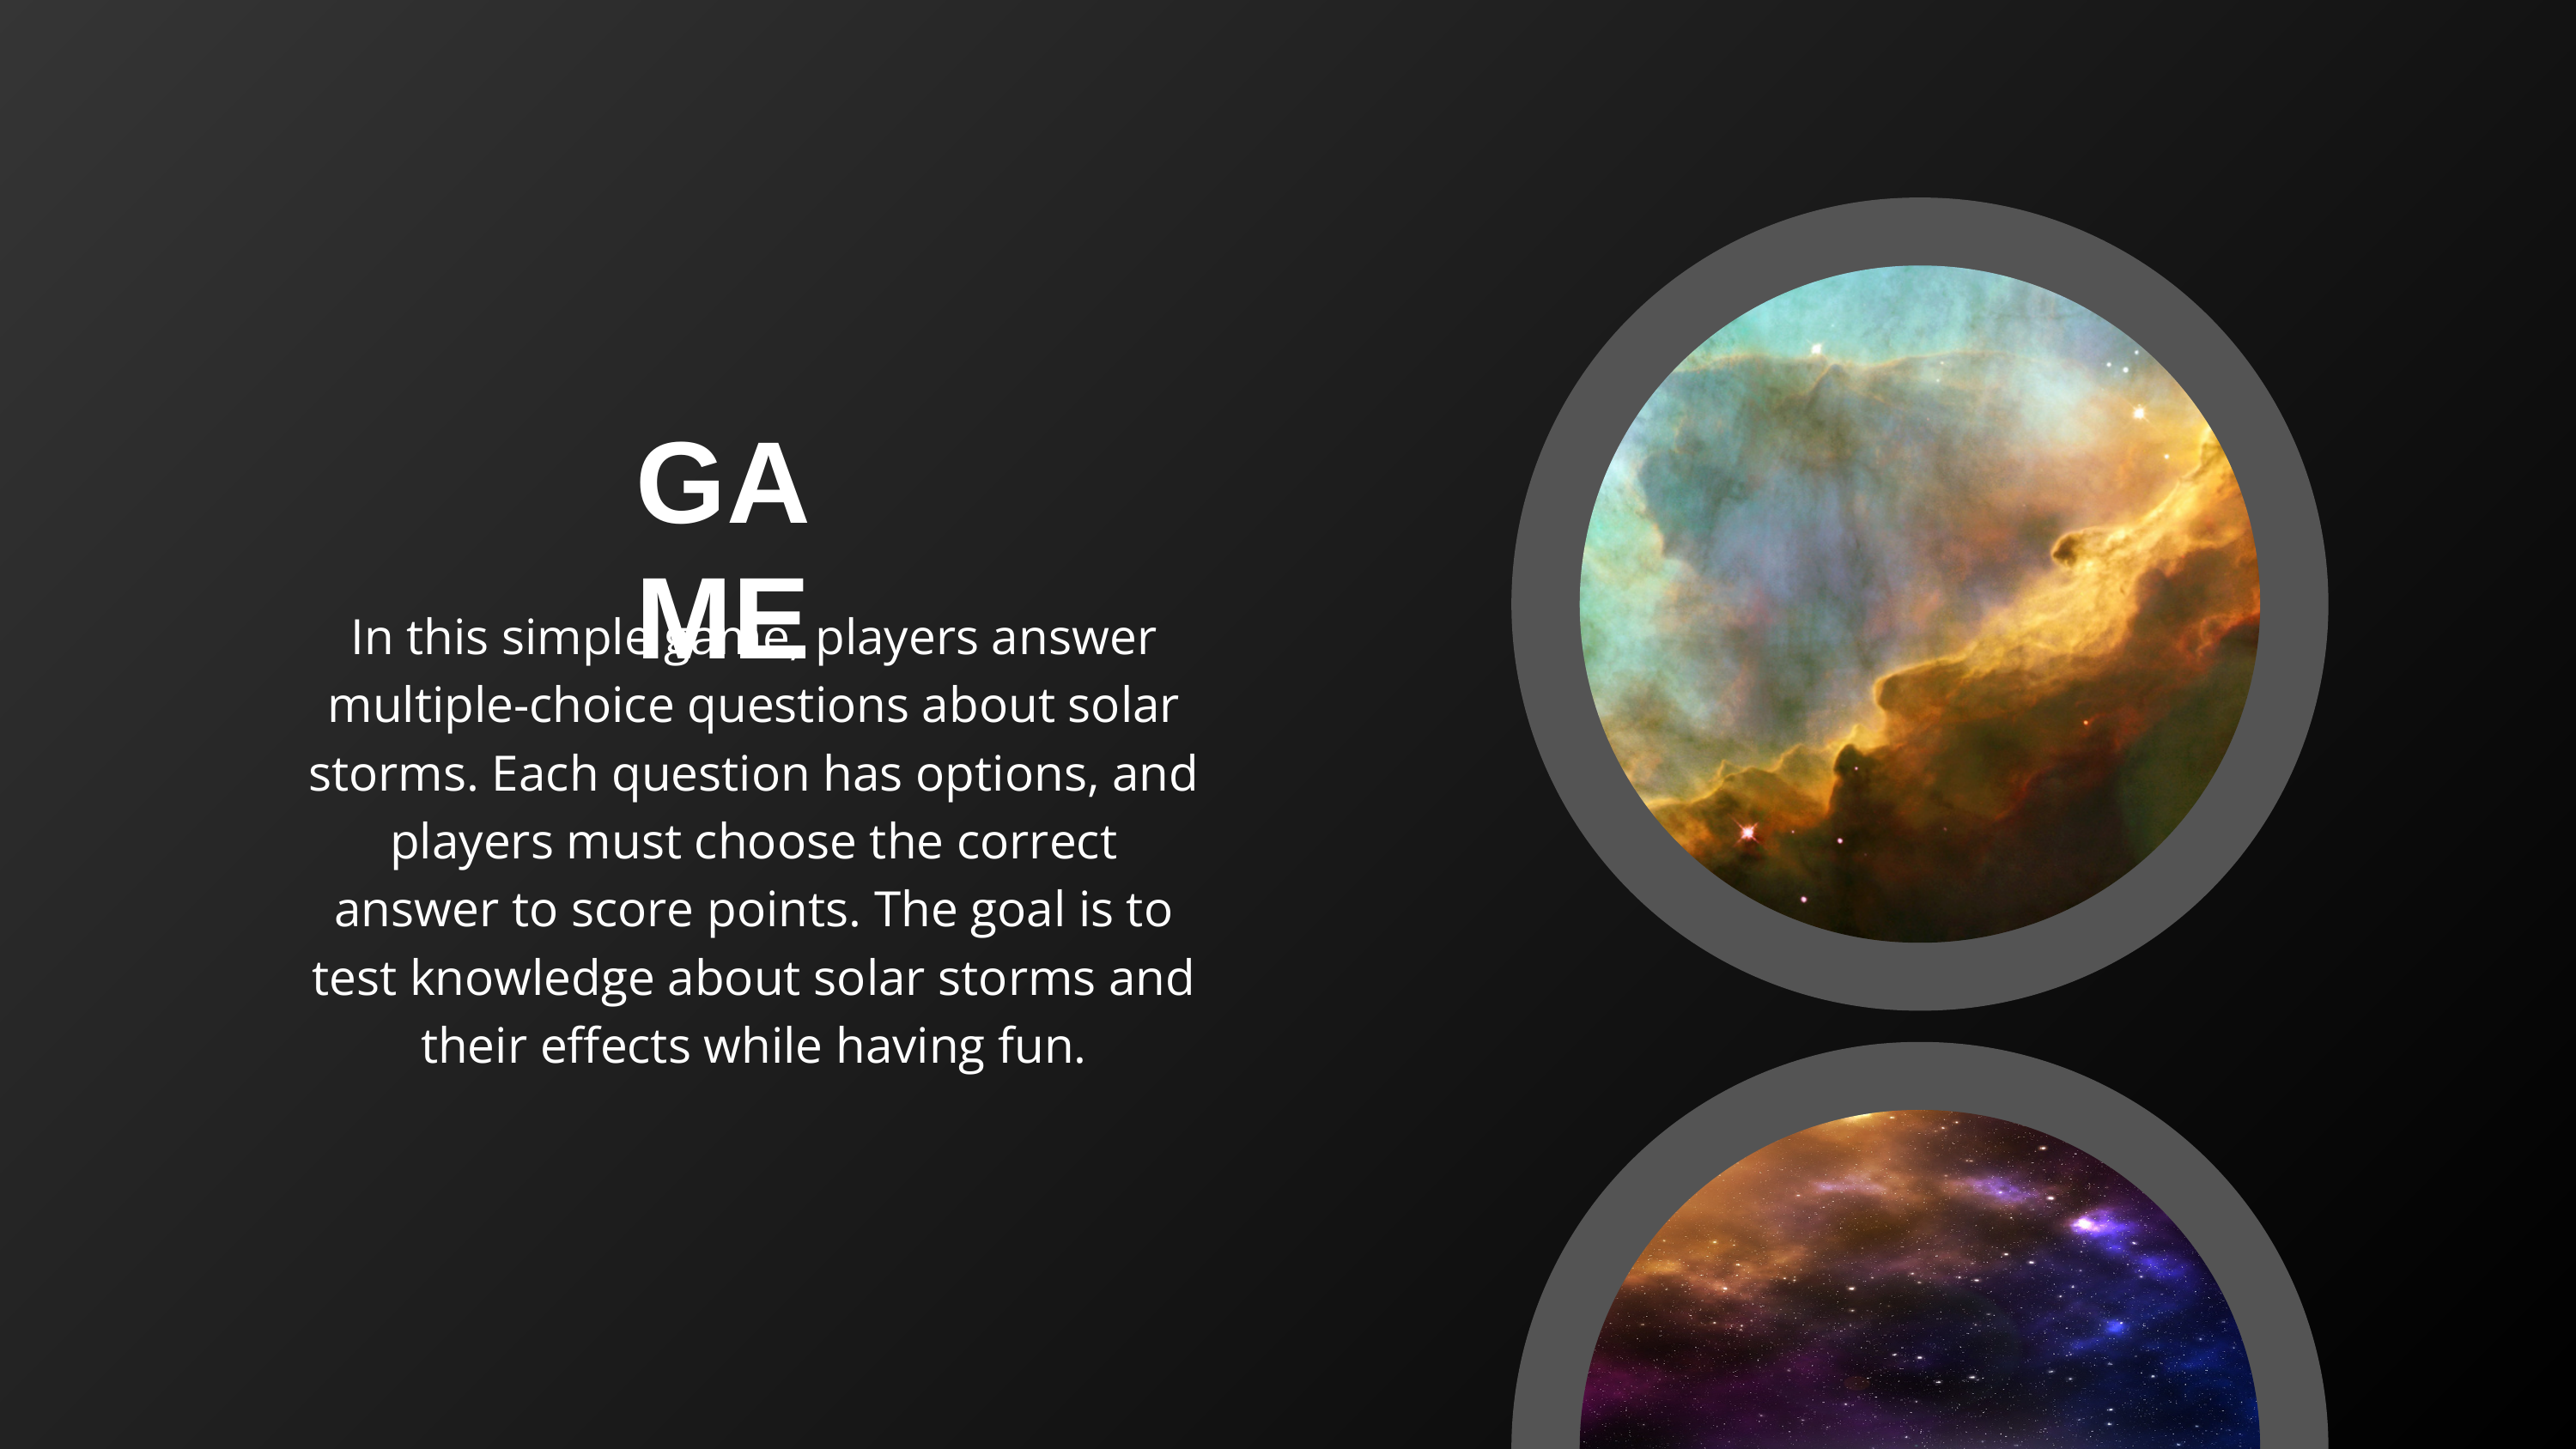

GAME
In this simple game, players answer multiple-choice questions about solar storms. Each question has options, and players must choose the correct answer to score points. The goal is to test knowledge about solar storms and their effects while having fun.